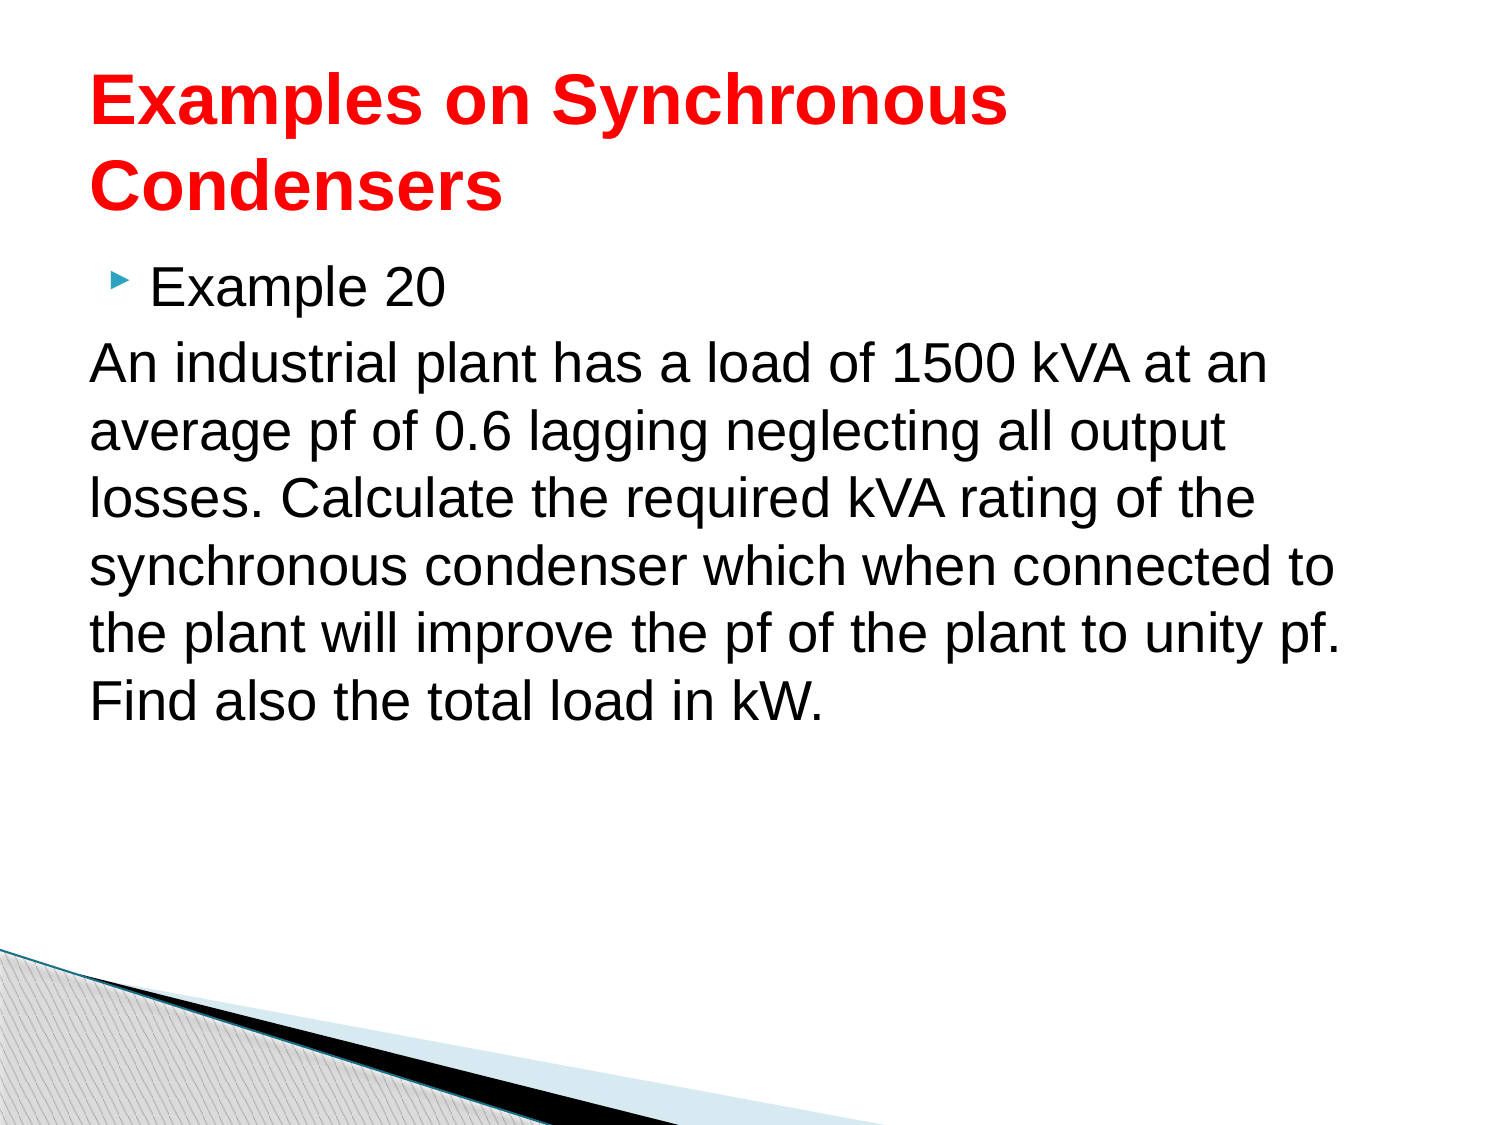

# Examples on Synchronous Condensers
Example 20
An industrial plant has a load of 1500 kVA at an average pf of 0.6 lagging neglecting all output losses. Calculate the required kVA rating of the synchronous condenser which when connected to the plant will improve the pf of the plant to unity pf. Find also the total load in kW.